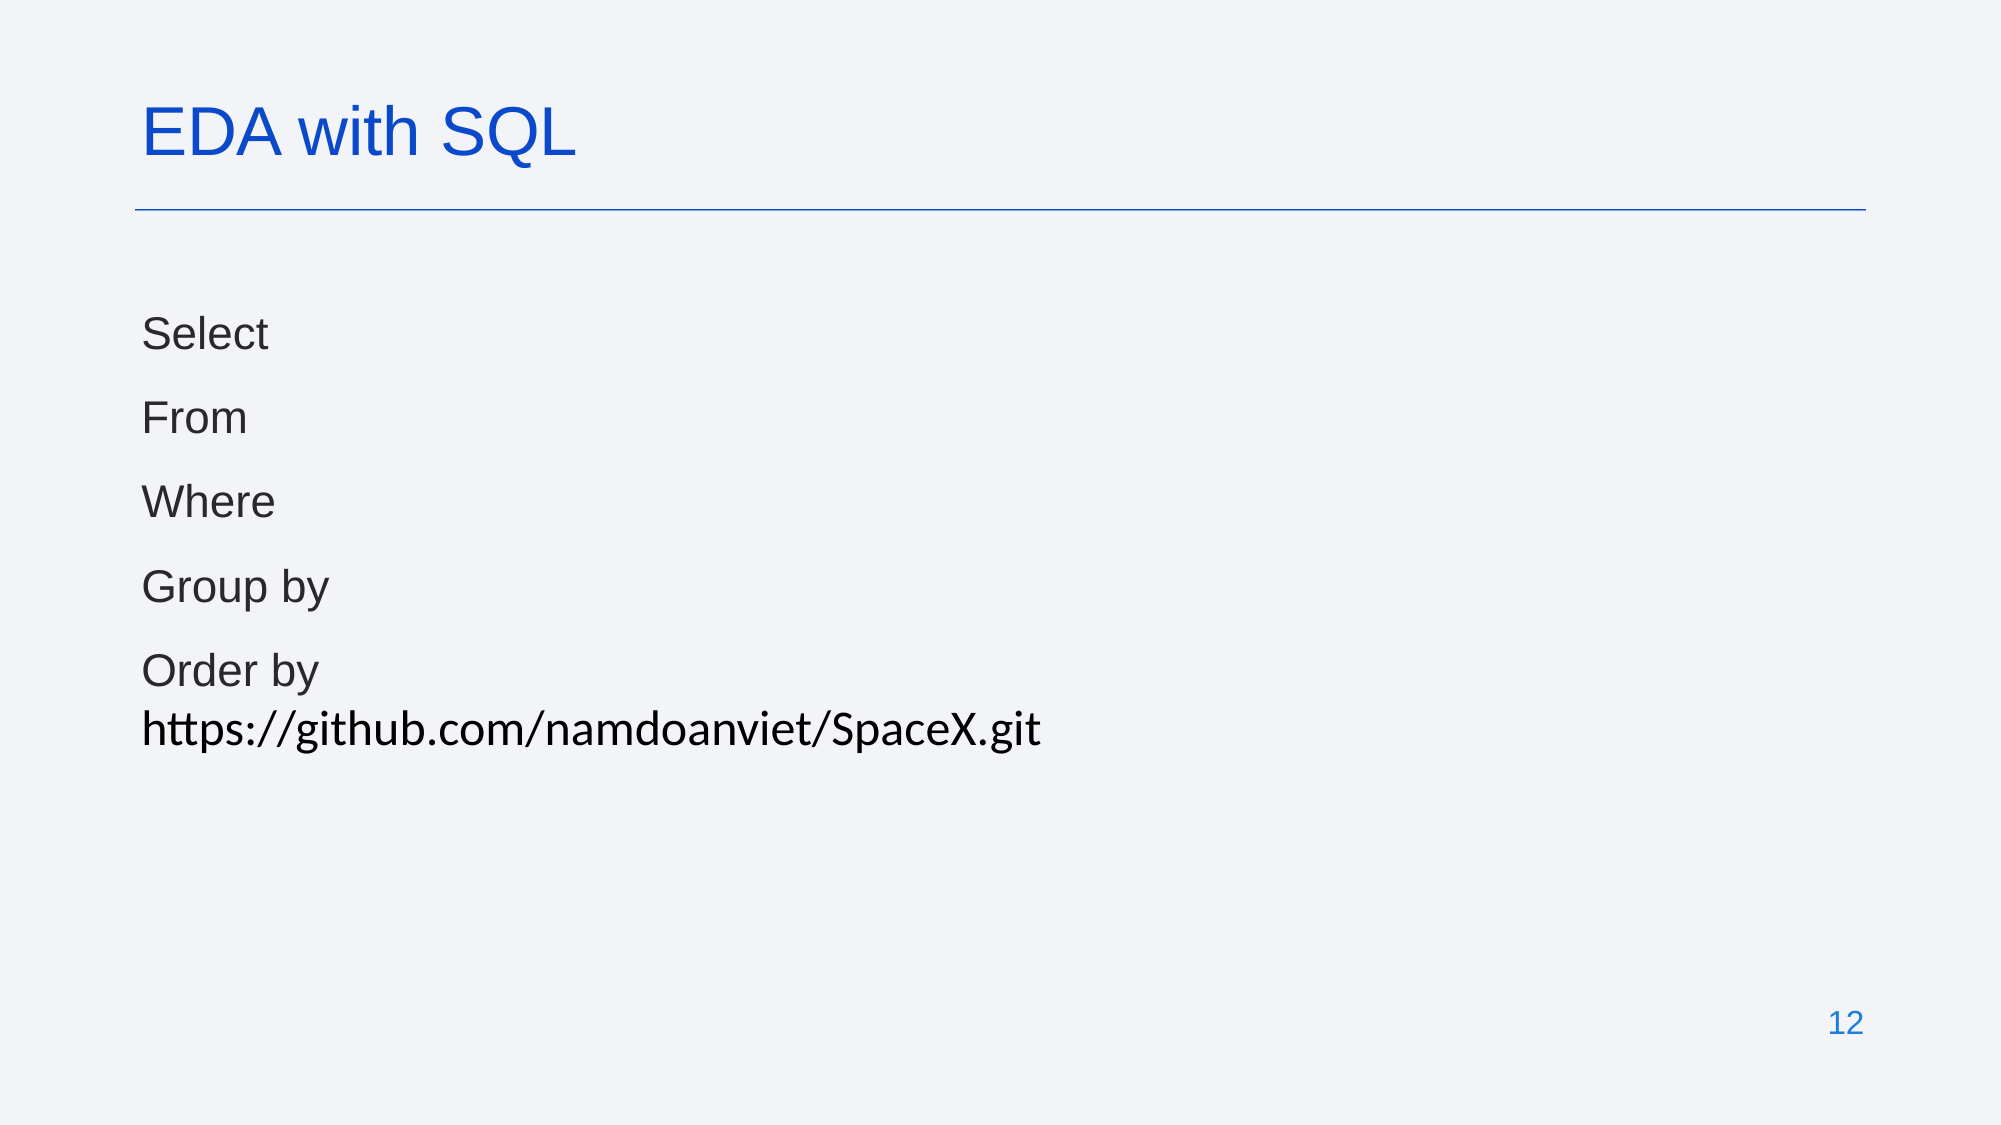

EDA with SQL
Select
From
Where
Group by
Order by
https://github.com/namdoanviet/SpaceX.git

12